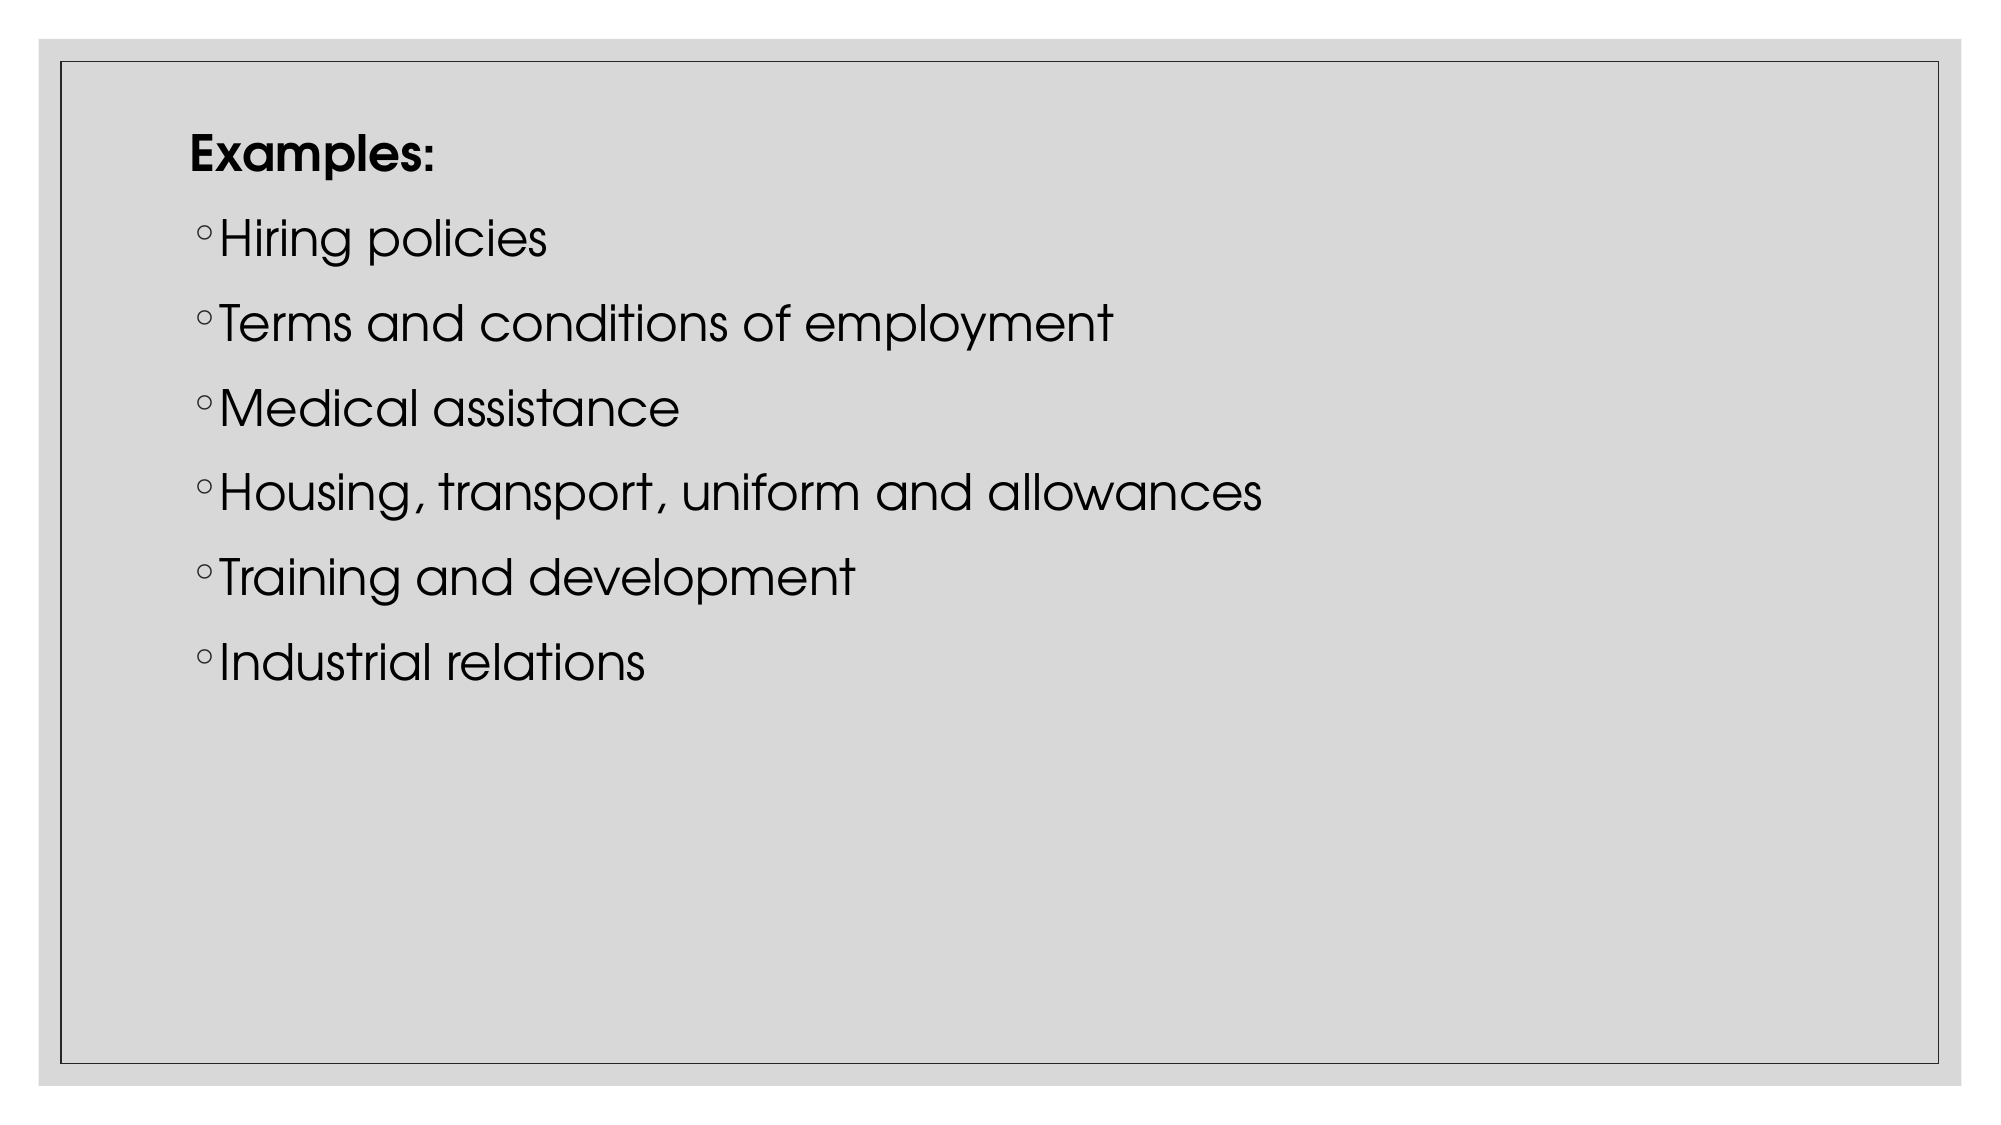

Examples:
Hiring policies
Terms and conditions of employment
Medical assistance
Housing, transport, uniform and allowances
Training and development
Industrial relations